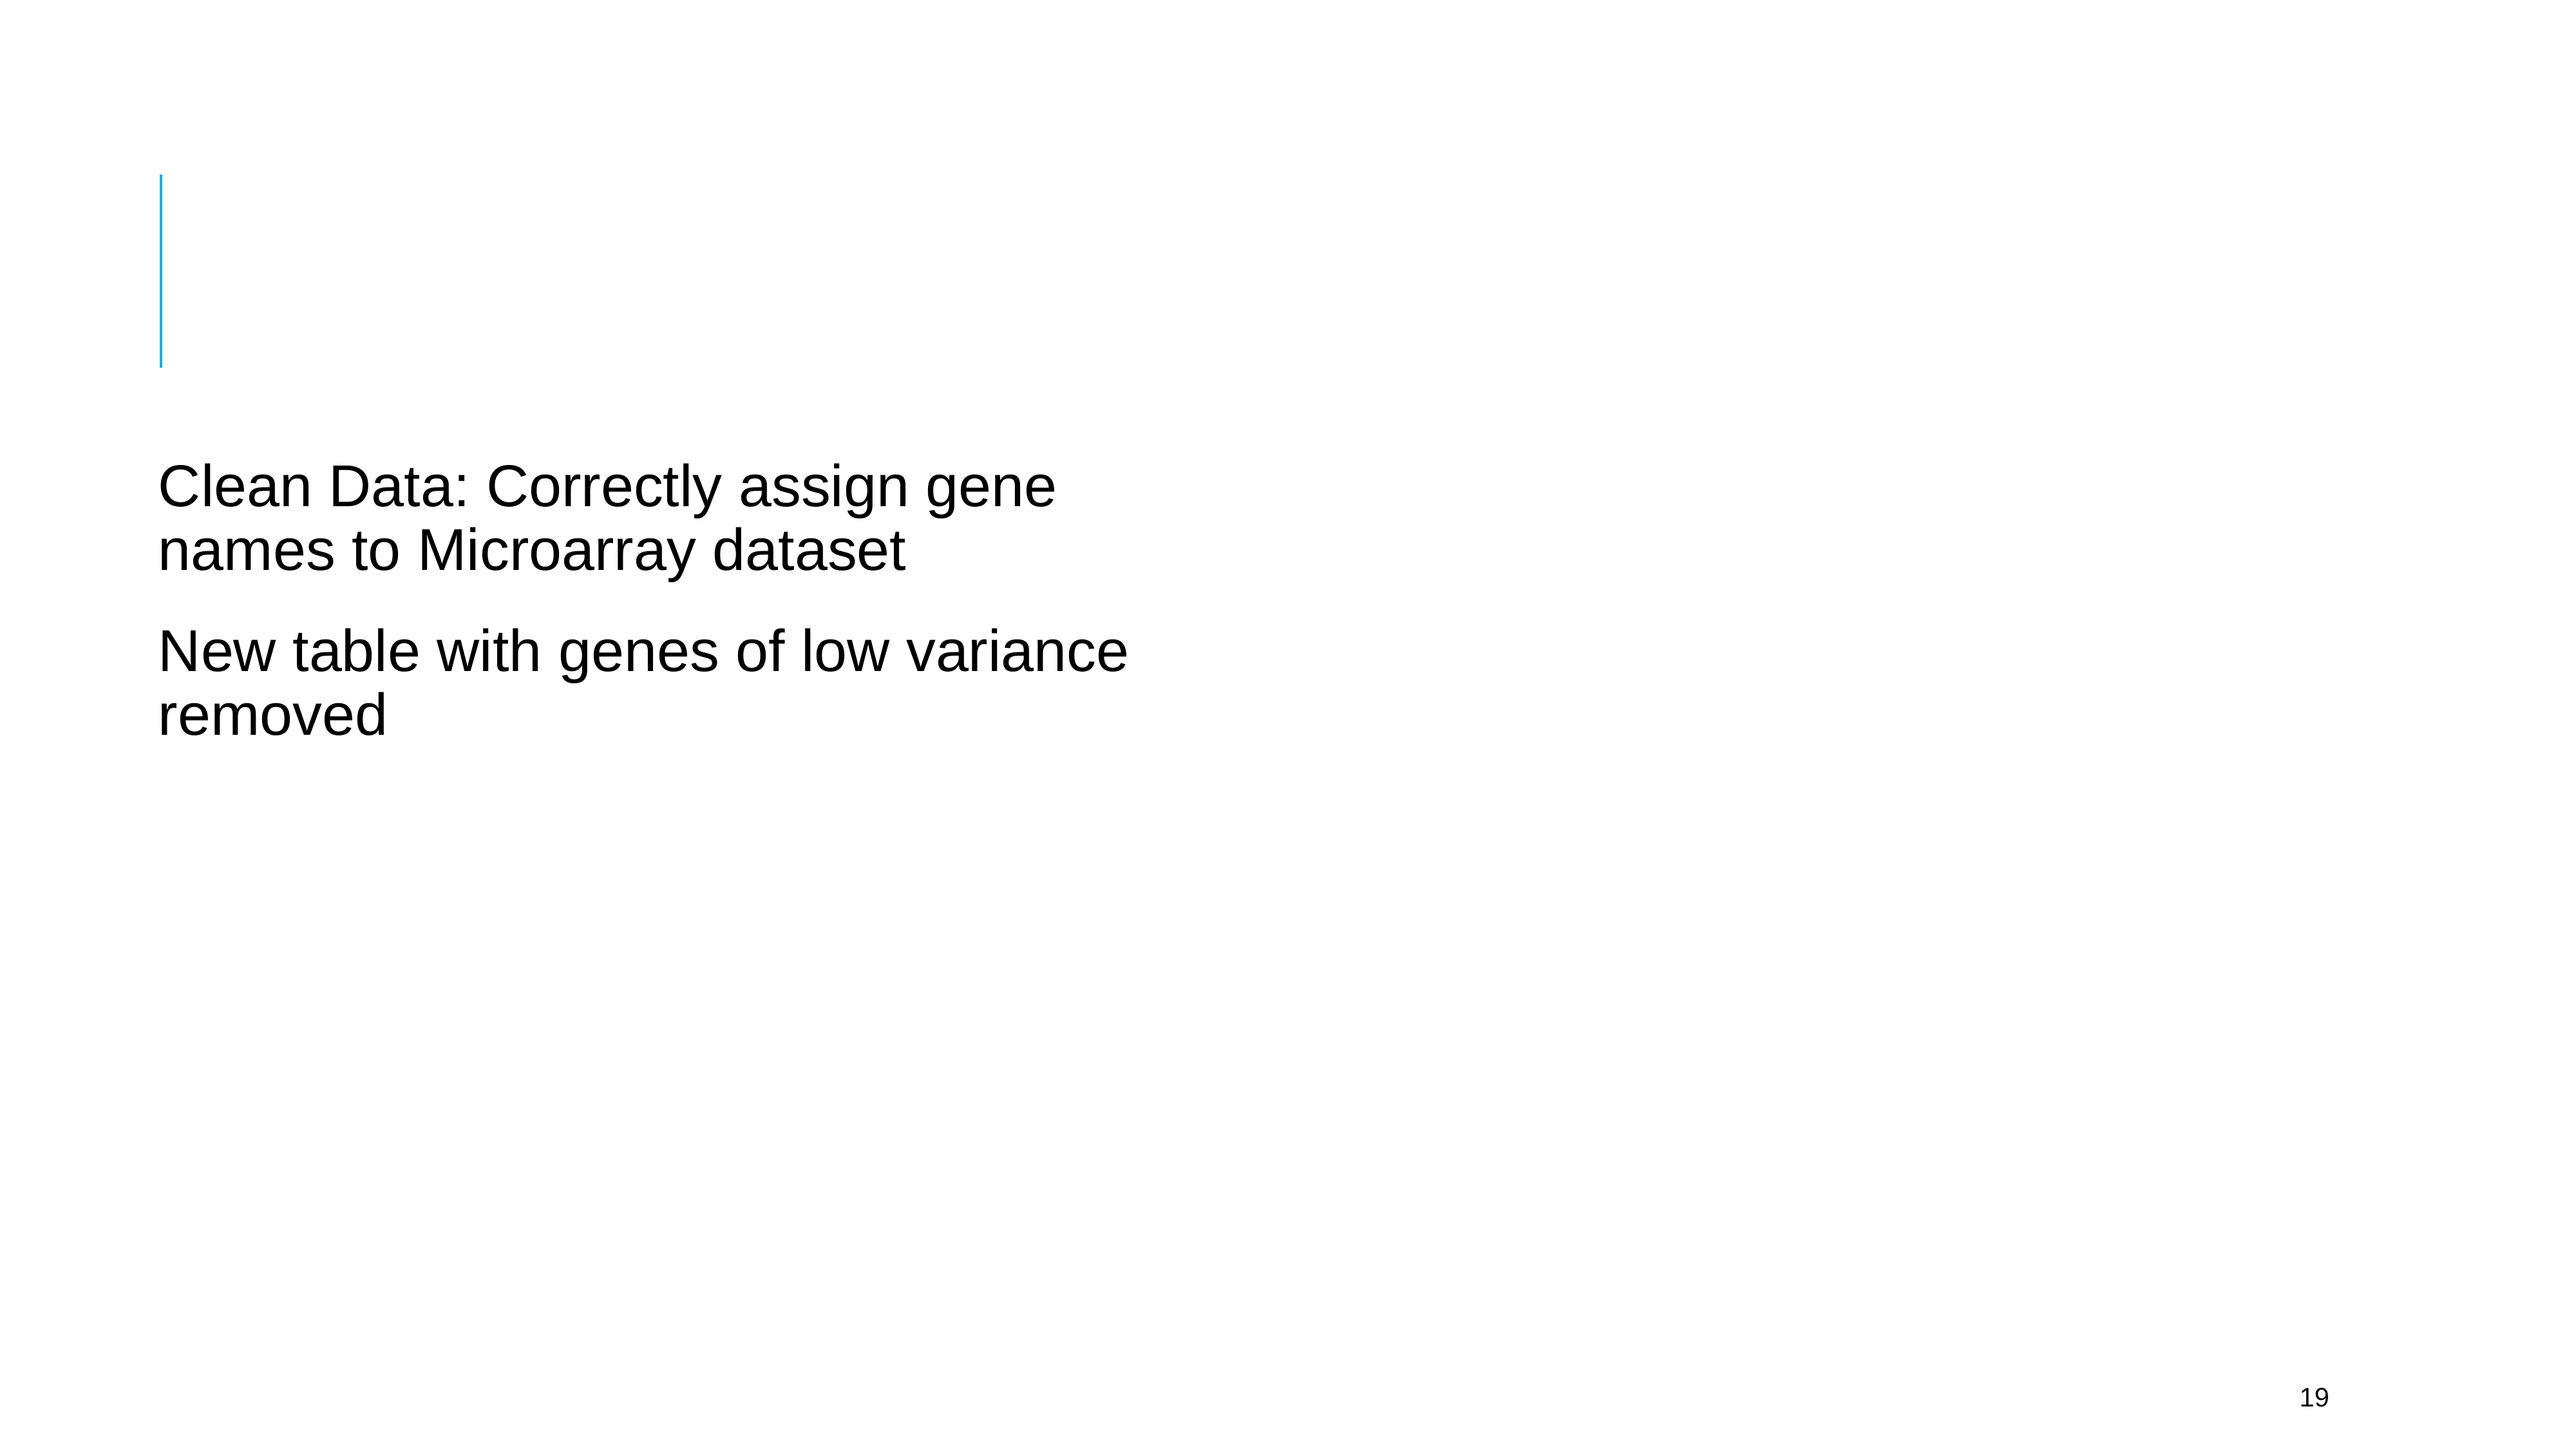

#

Clean Data: Correctly assign gene names to Microarray dataset
New table with genes of low variance removed
19